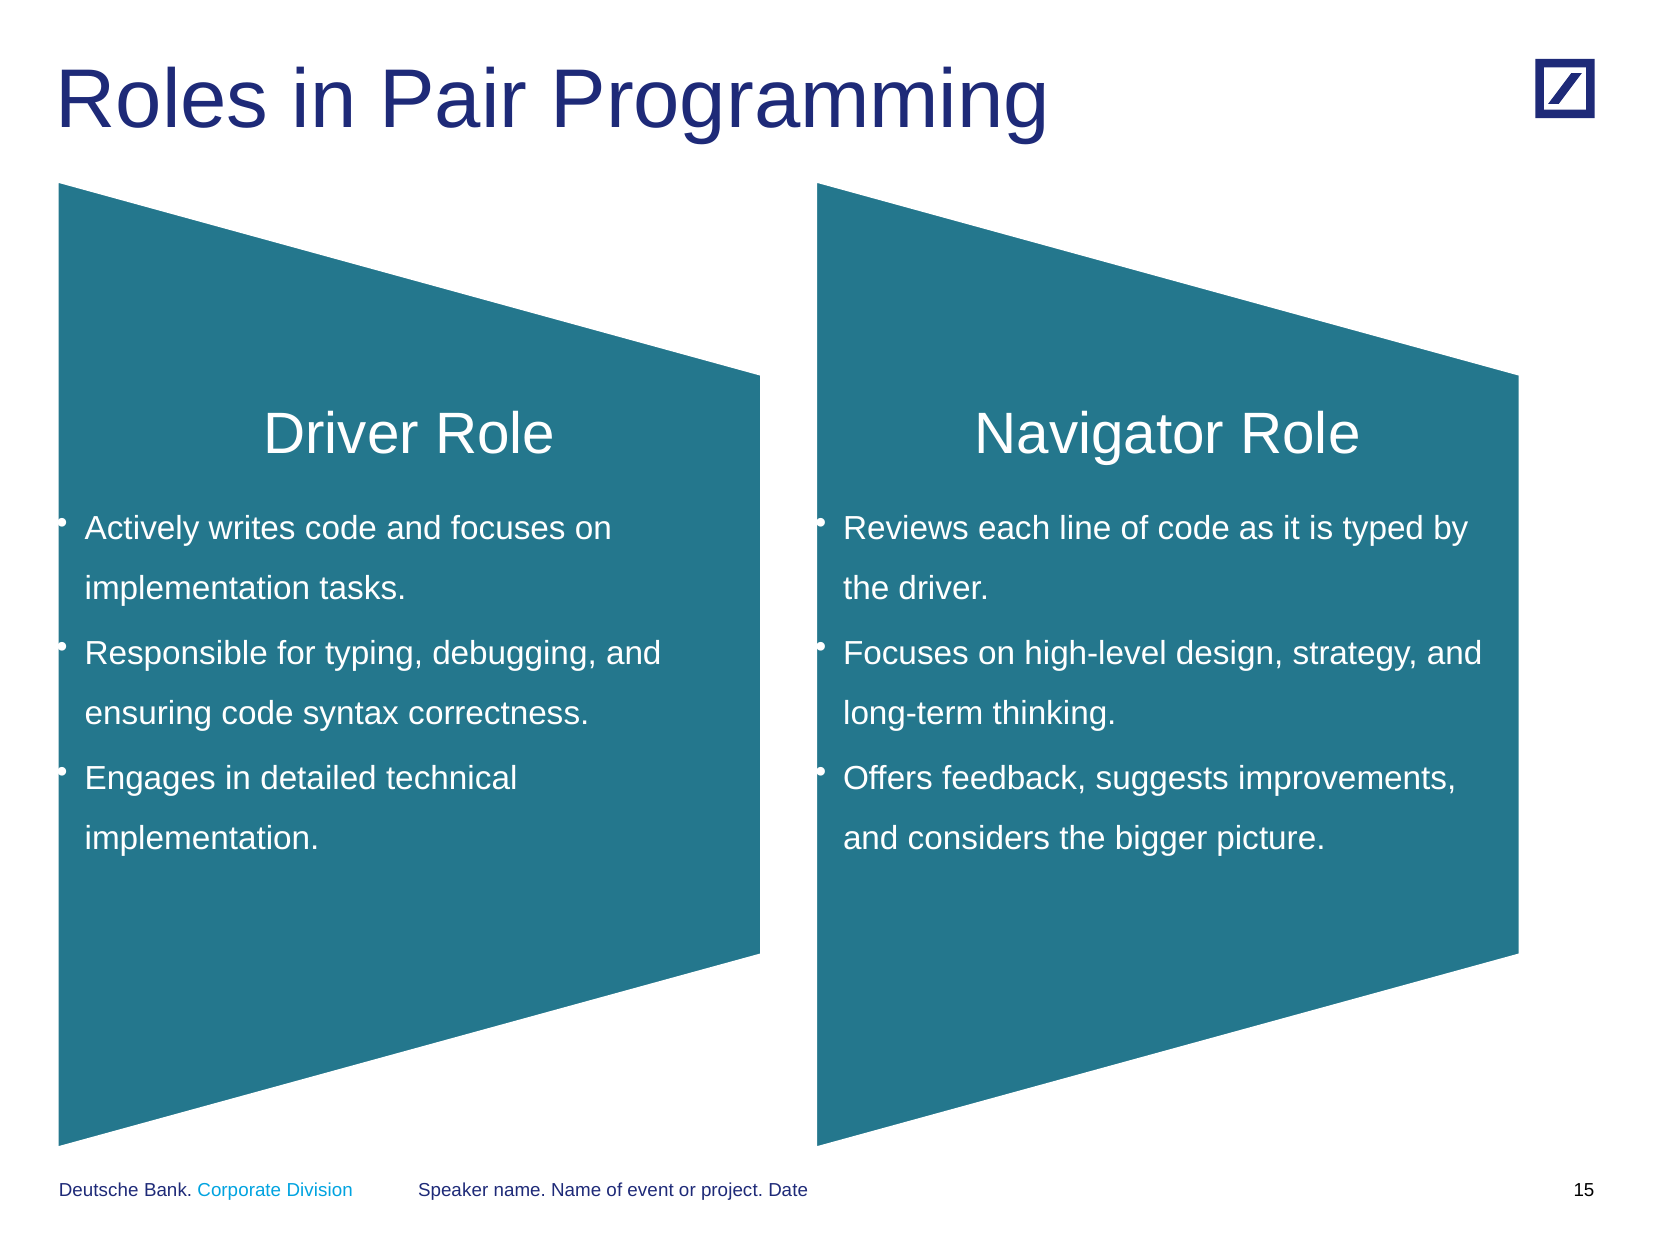

# Roles in Pair Programming
Driver Role
Actively writes code and focuses on implementation tasks.
Responsible for typing, debugging, and ensuring code syntax correctness.
Engages in detailed technical implementation.
Navigator Role
Reviews each line of code as it is typed by the driver.
Focuses on high-level design, strategy, and long-term thinking.
Offers feedback, suggests improvements, and considers the bigger picture.
Speaker name. Name of event or project. Date
15